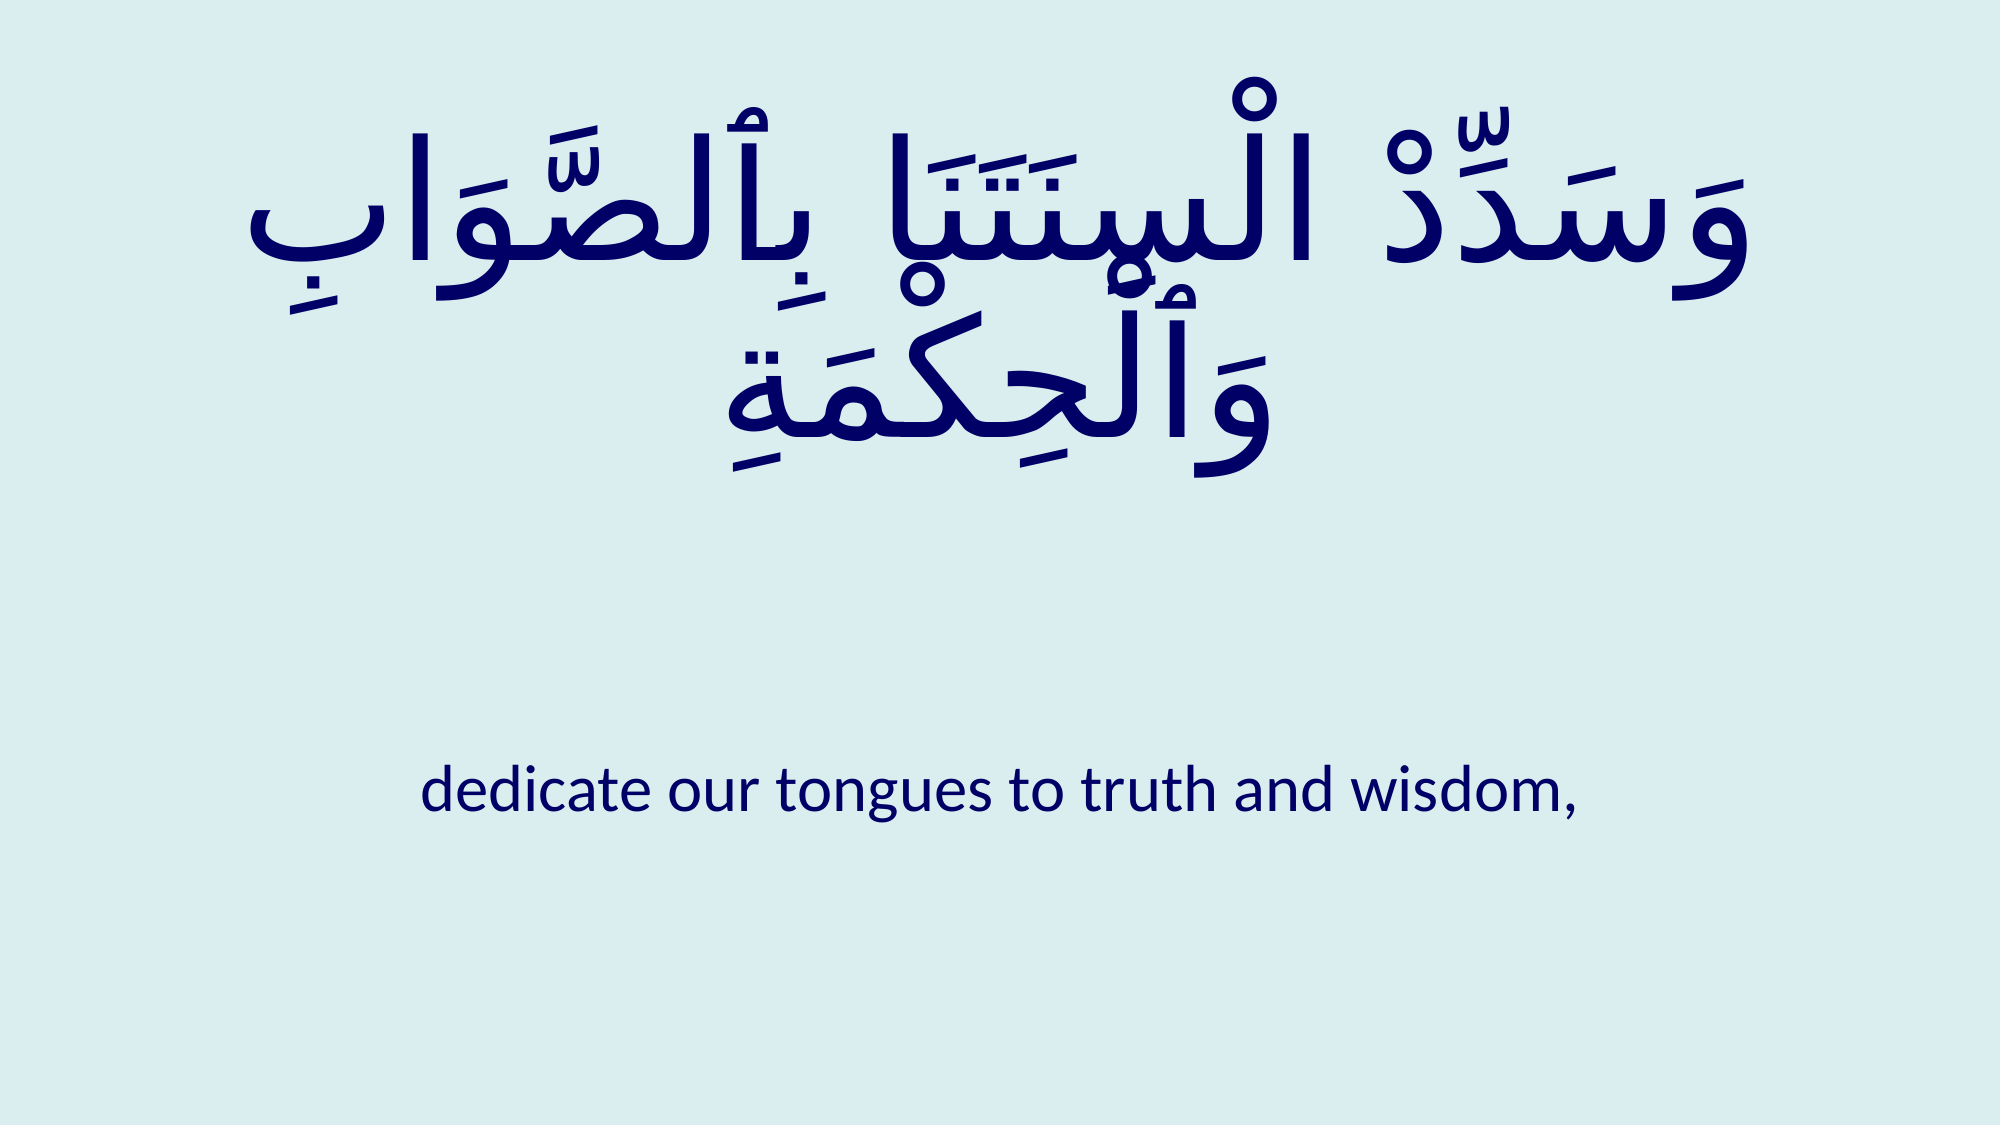

# وَسَدِّدْ الْسِنَتَنَا بِٱلصَّوَابِ وَٱلْحِكْمَةِ
dedicate our tongues to truth and wisdom,